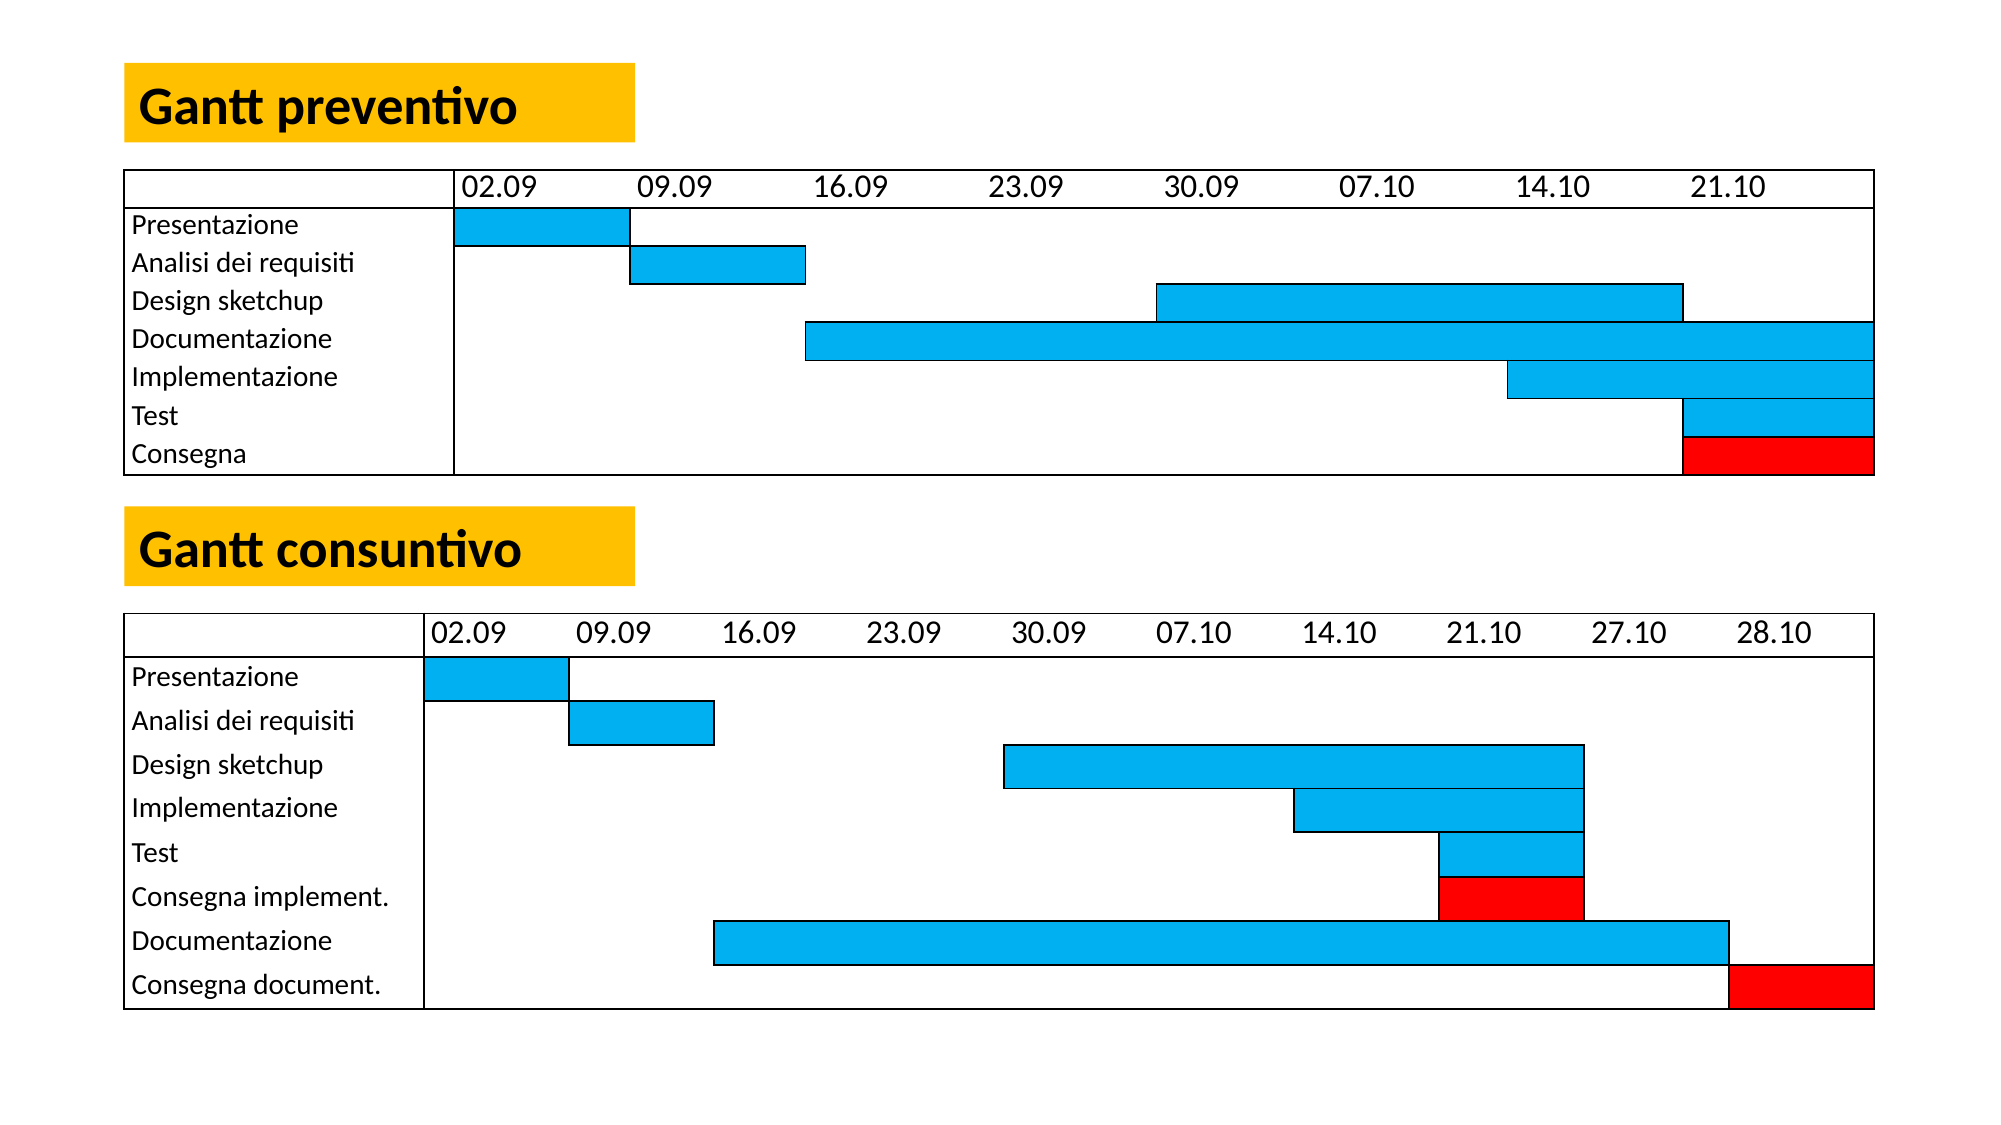

Gantt preventivo
|  | 02.09 | 09.09 | 16.09 | 23.09 | 30.09 | 07.10 | 14.10 | 21.10 |
| --- | --- | --- | --- | --- | --- | --- | --- | --- |
| Presentazione |  |  |  |  |  |  |  |  |
| Analisi dei requisiti |  |  |  |  |  |  |  |  |
| Design sketchup |  |  |  |  |  |  |  |  |
| Documentazione |  |  |  |  |  |  |  |  |
| Implementazione |  |  |  |  |  |  |  |  |
| Test |  |  |  |  |  |  |  |  |
| Consegna |  |  |  |  |  |  |  |  |
Gantt consuntivo
|  | 02.09 | 09.09 | 16.09 | 23.09 | 30.09 | 07.10 | 14.10 | 21.10 | 27.10 | 28.10 |
| --- | --- | --- | --- | --- | --- | --- | --- | --- | --- | --- |
| Presentazione |  |  |  |  |  |  |  |  |  |  |
| Analisi dei requisiti |  |  |  |  |  |  |  |  |  |  |
| Design sketchup |  |  |  |  |  |  |  |  |  |  |
| Implementazione |  |  |  |  |  |  |  |  |  |  |
| Test |  |  |  |  |  |  |  |  |  |  |
| Consegna implement. |  |  |  |  |  |  |  |  |  |  |
| Documentazione |  |  |  |  |  |  |  |  |  |  |
| Consegna document. |  |  |  |  |  |  |  |  |  |  |